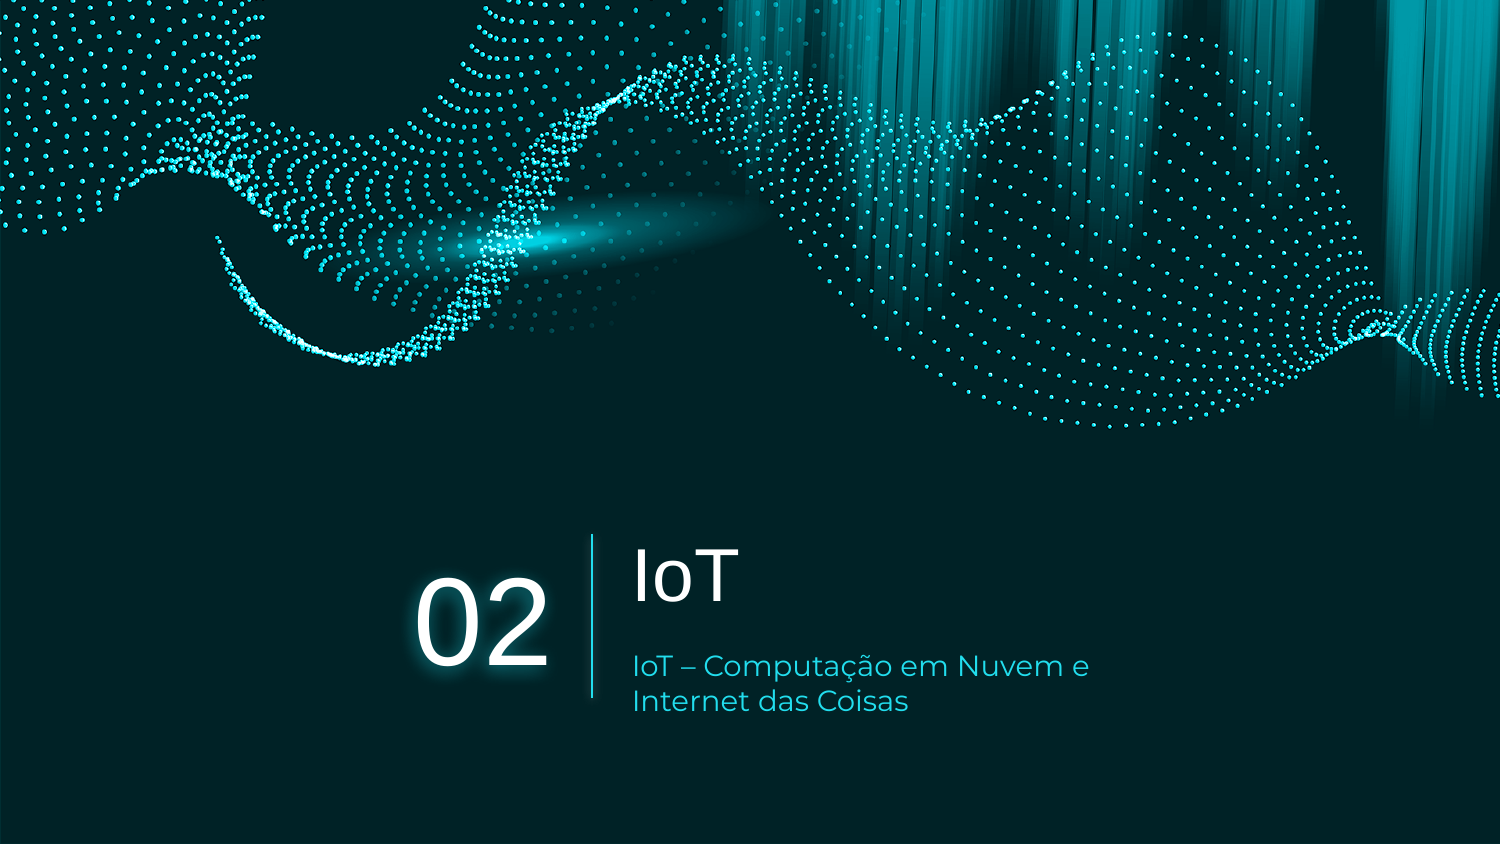

# IoT
02
IoT – Computação em Nuvem e Internet das Coisas